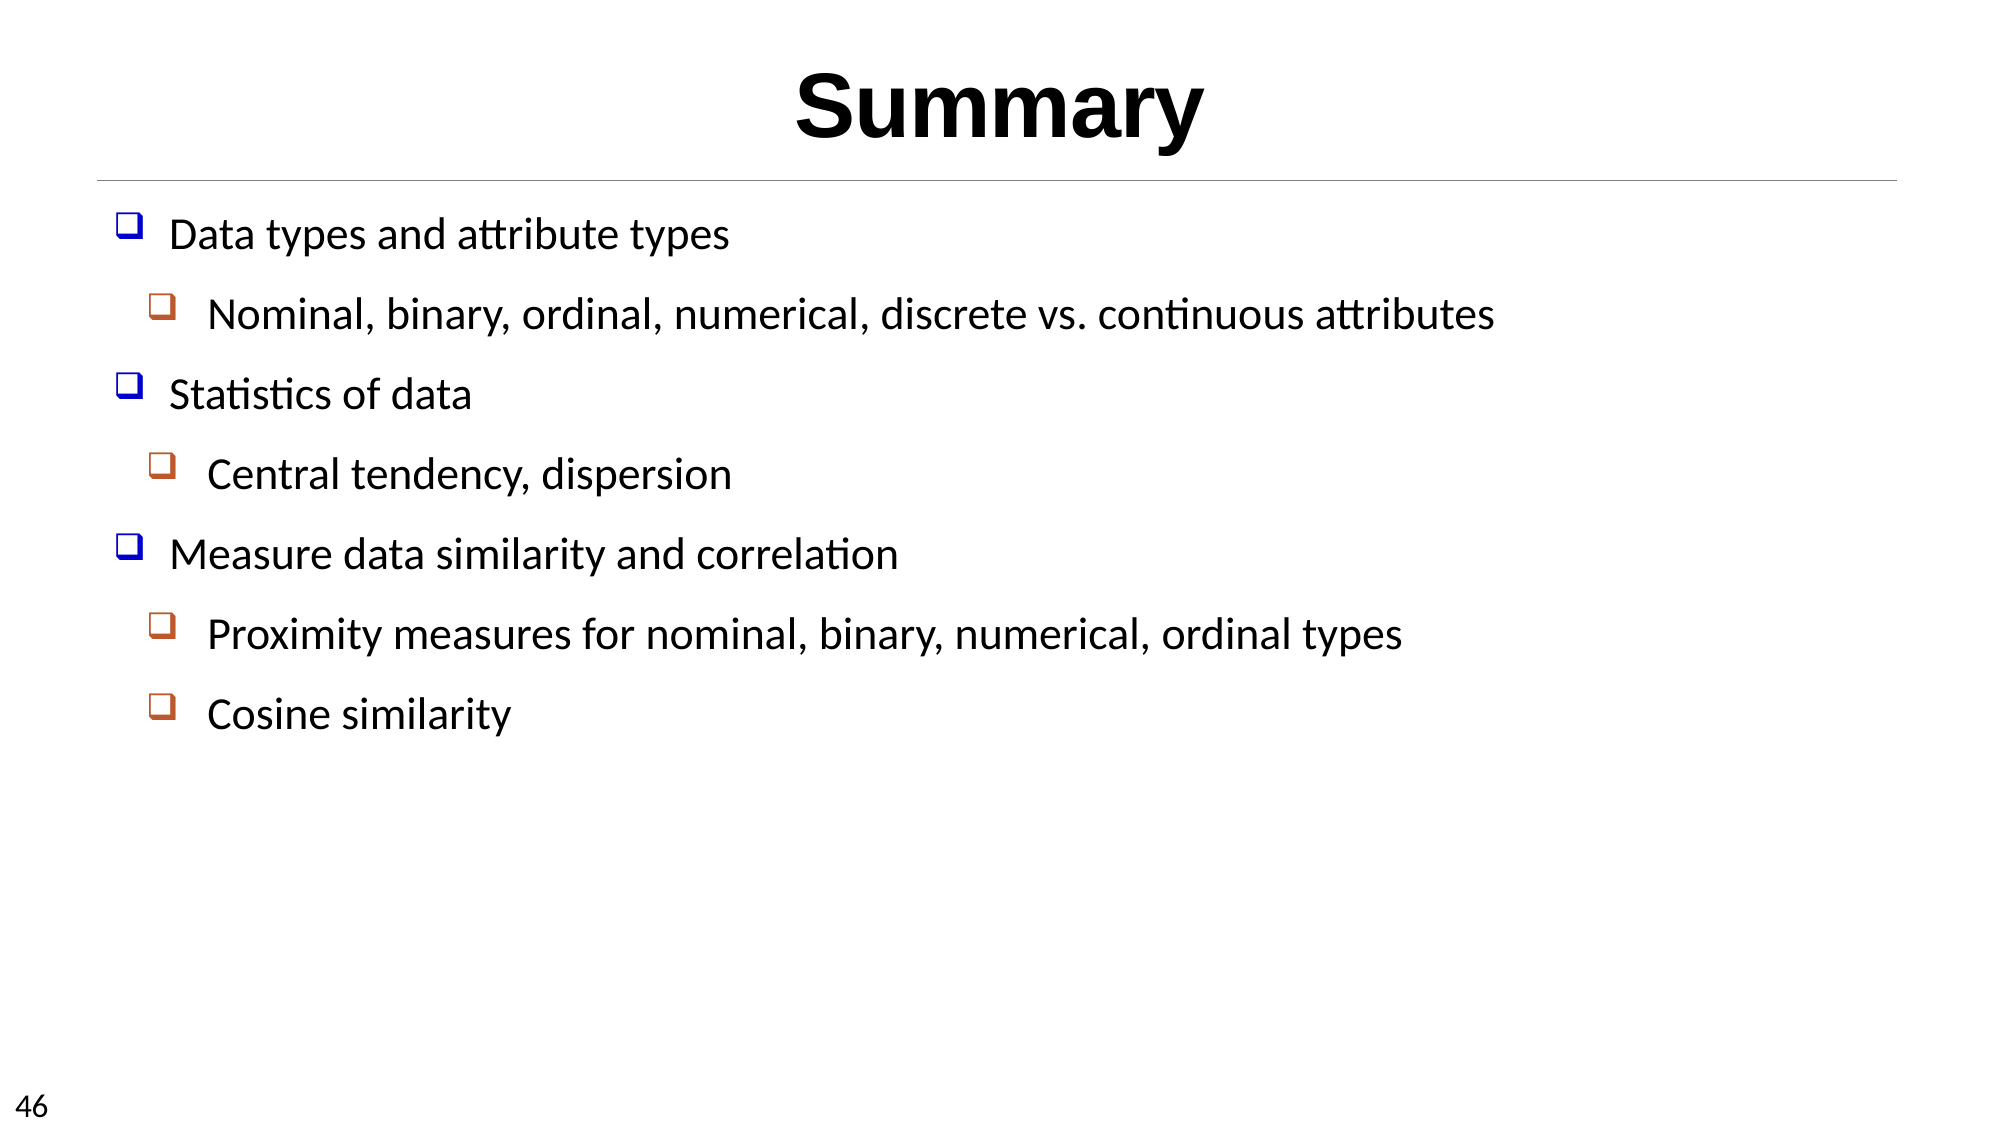

# Summary
Data types and attribute types
Nominal, binary, ordinal, numerical, discrete vs. continuous attributes
Statistics of data
Central tendency, dispersion
Measure data similarity and correlation
Proximity measures for nominal, binary, numerical, ordinal types
Cosine similarity